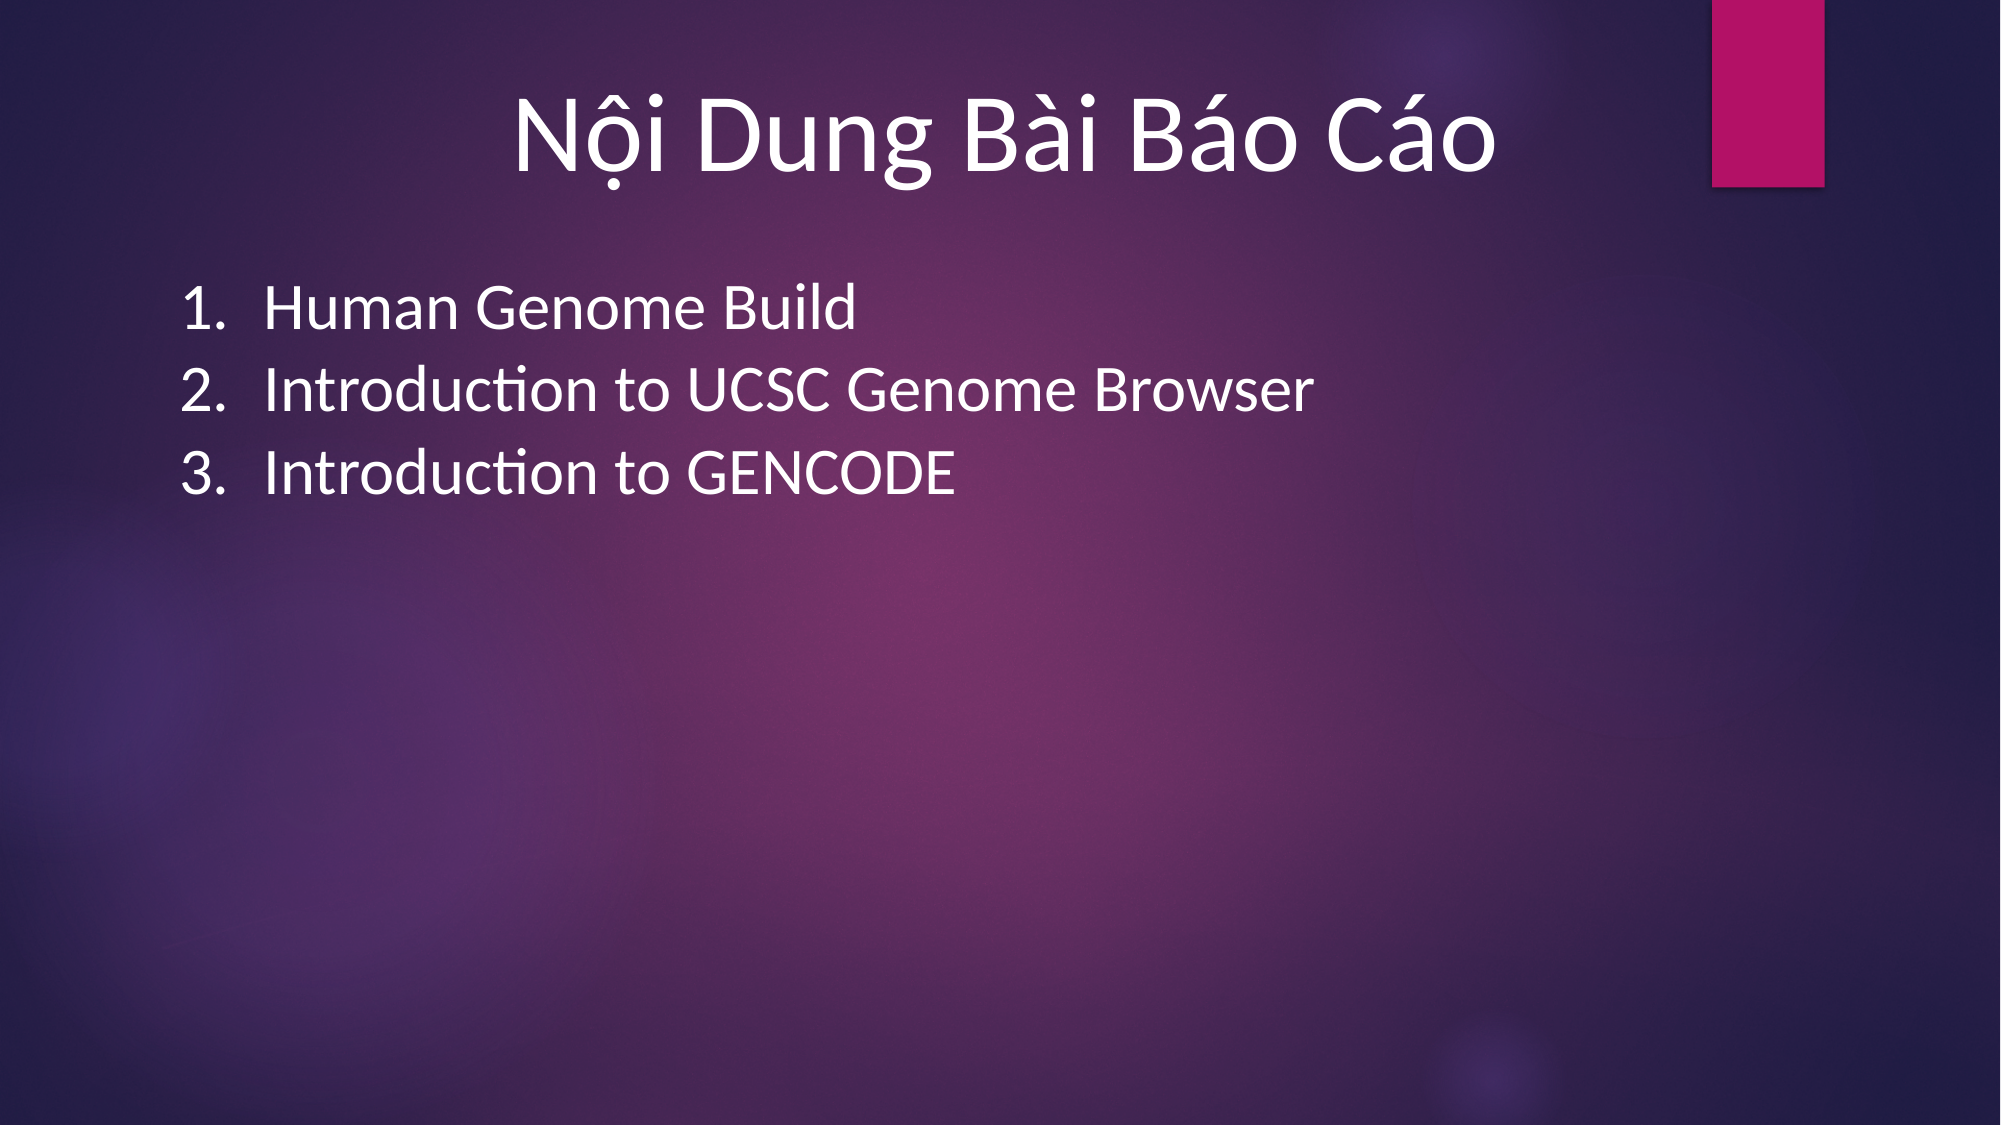

Nội Dung Bài Báo Cáo
Human Genome Build
Introduction to UCSC Genome Browser
Introduction to GENCODE